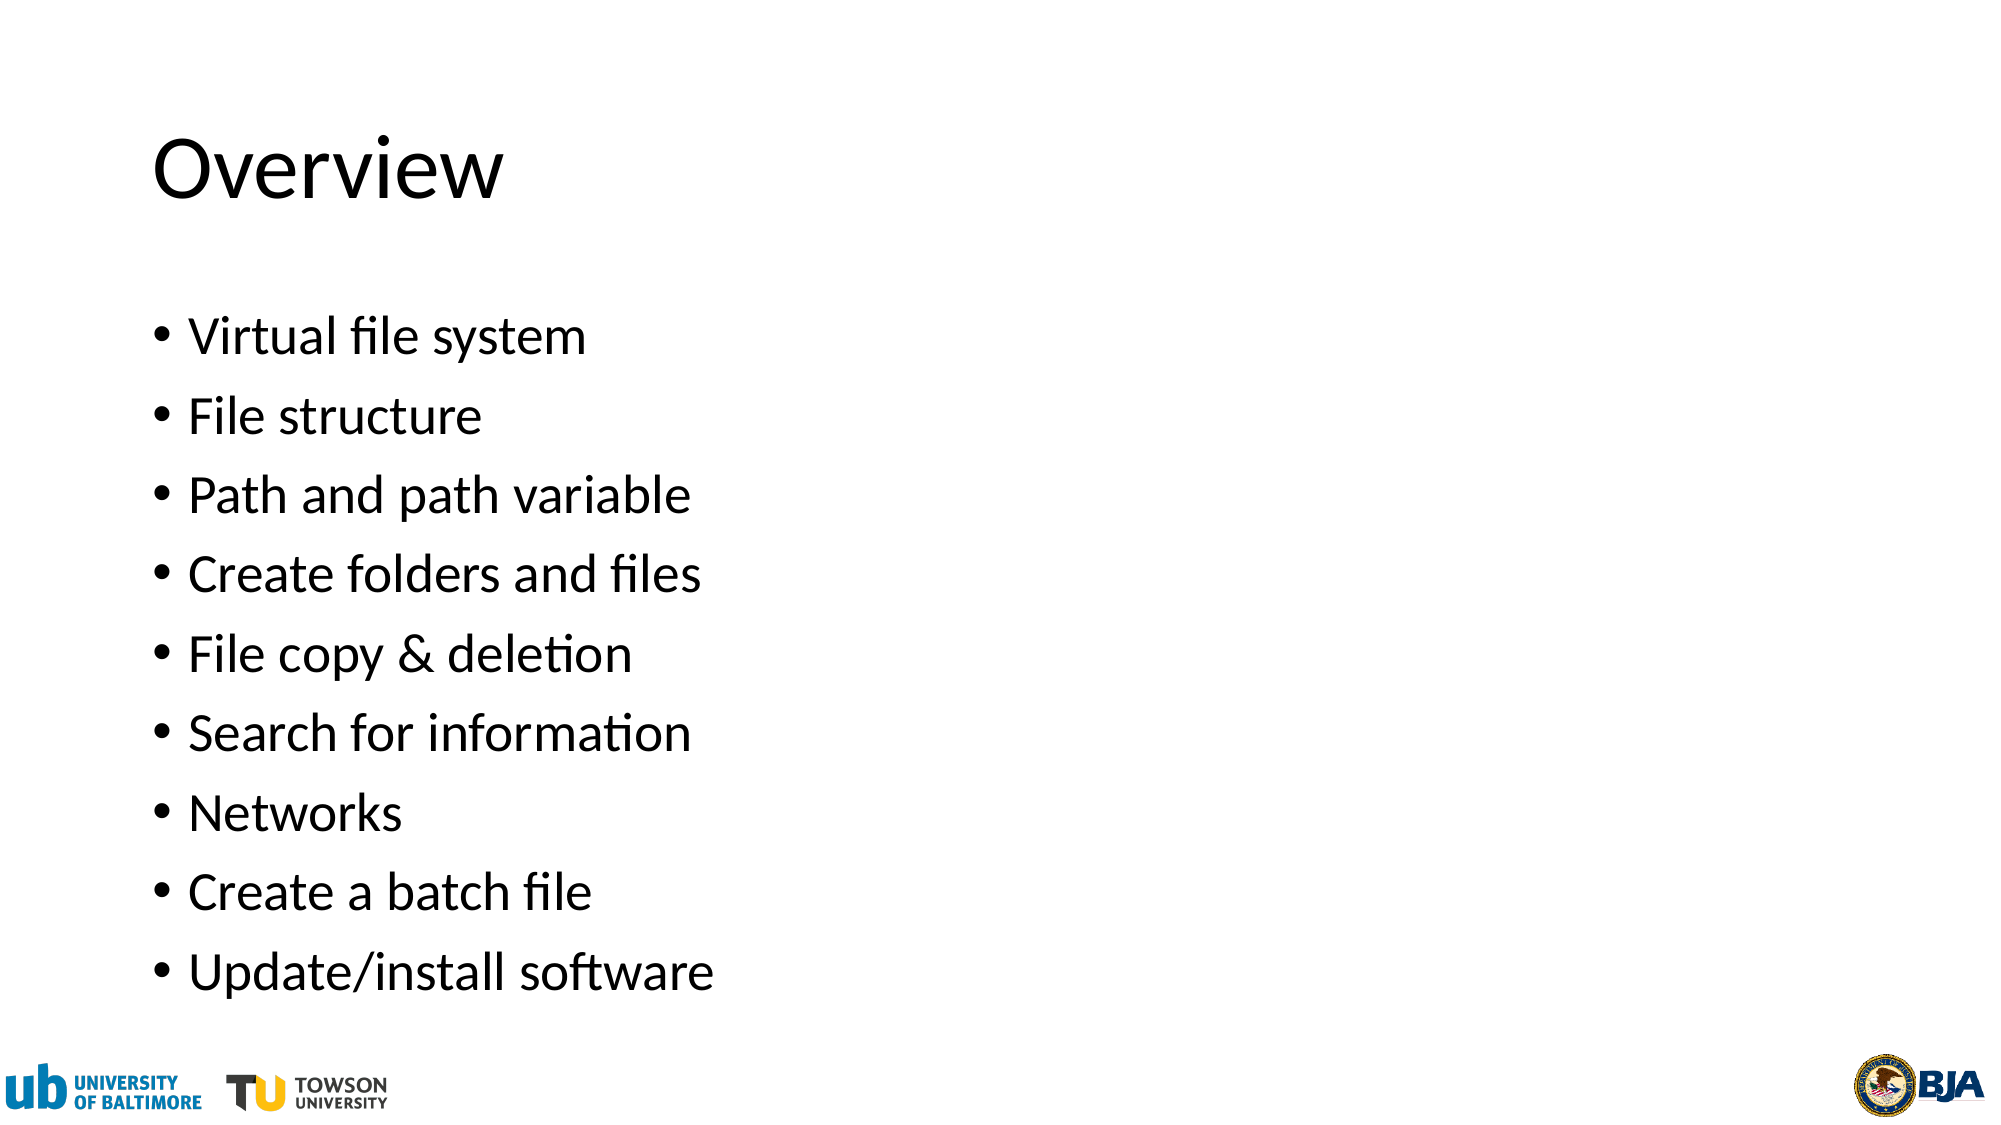

# Overview
Virtual file system
File structure
Path and path variable
Create folders and files
File copy & deletion
Search for information
Networks
Create a batch file
Update/install software